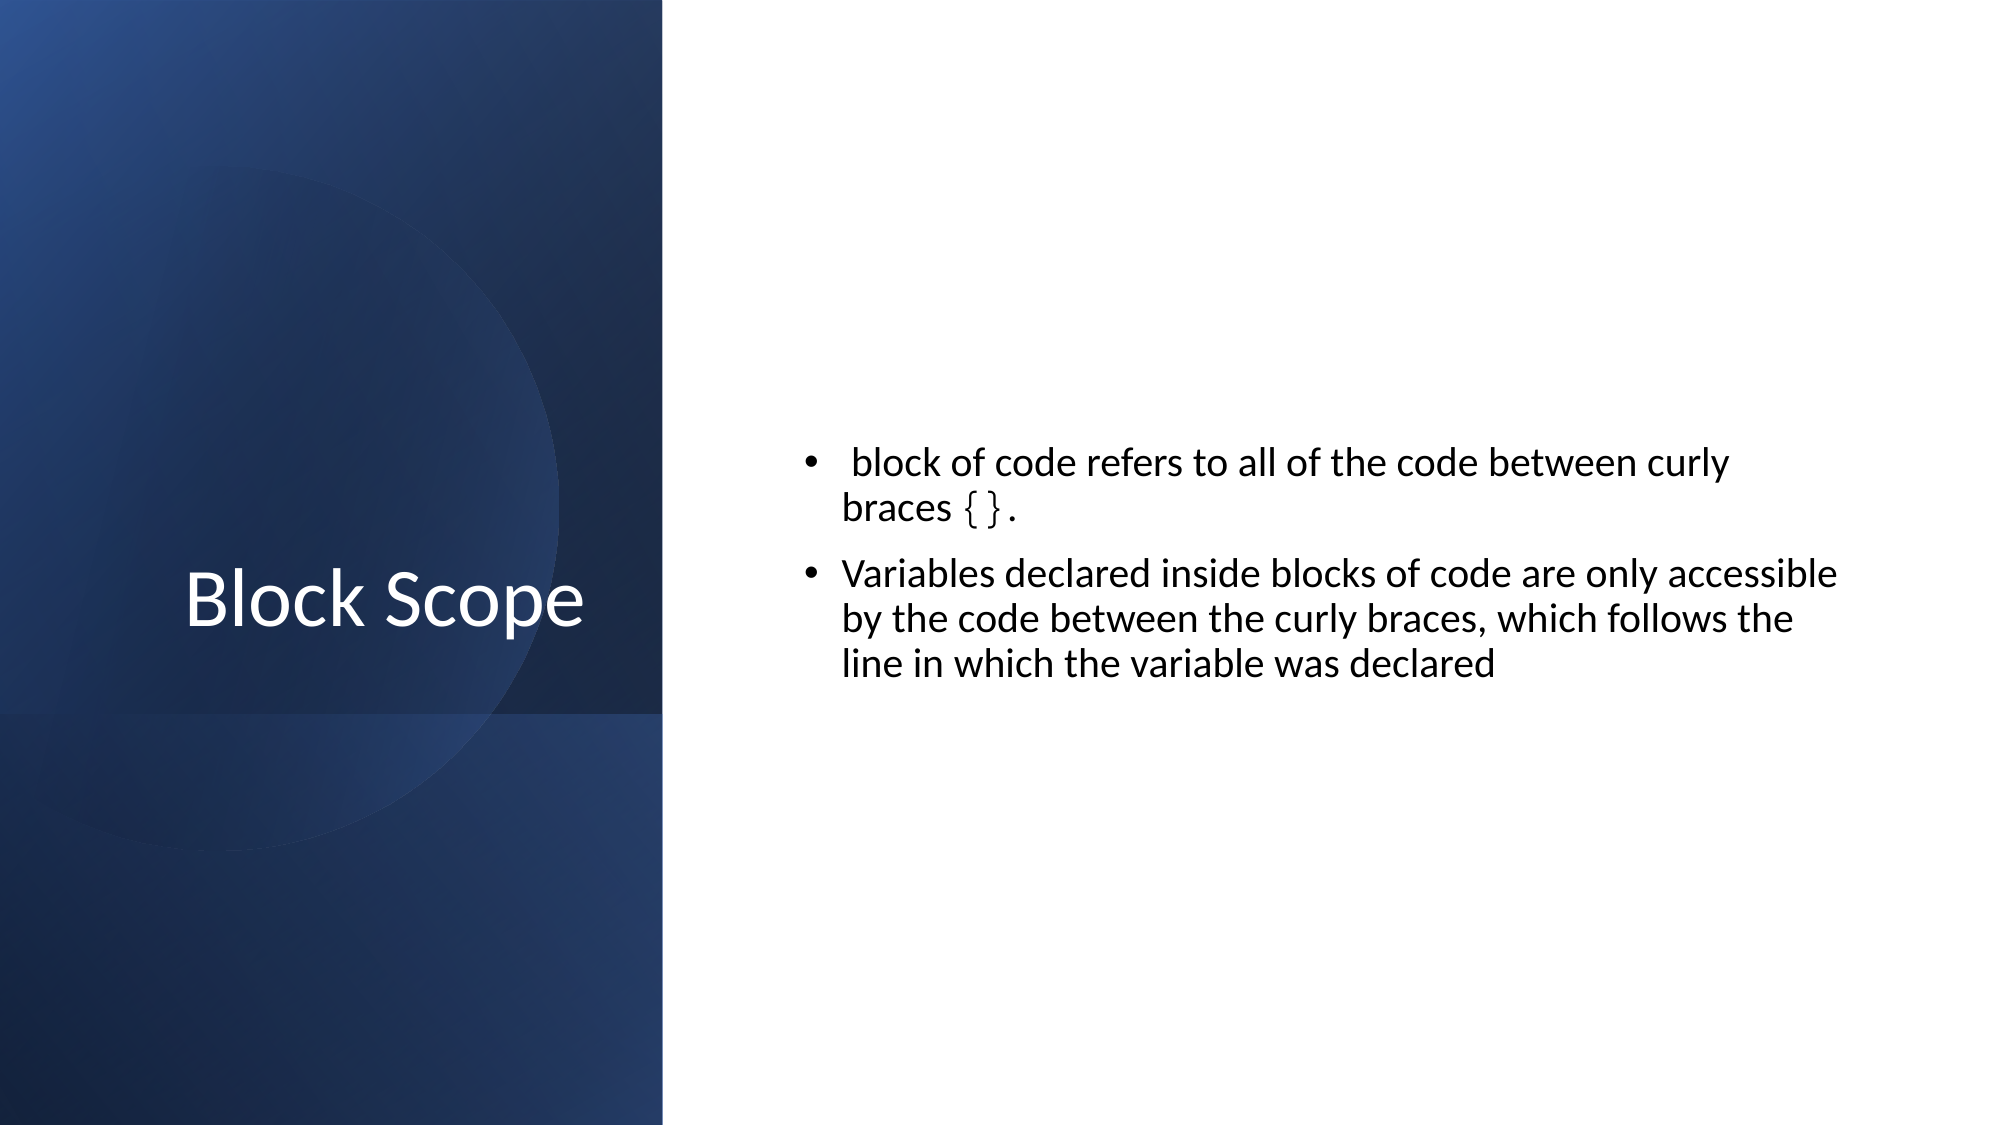

# Block Scope

 block of code refers to all of the code between curly braces {}.
Variables declared inside blocks of code are only accessible by the code between the curly braces, which follows the line in which the variable was declared